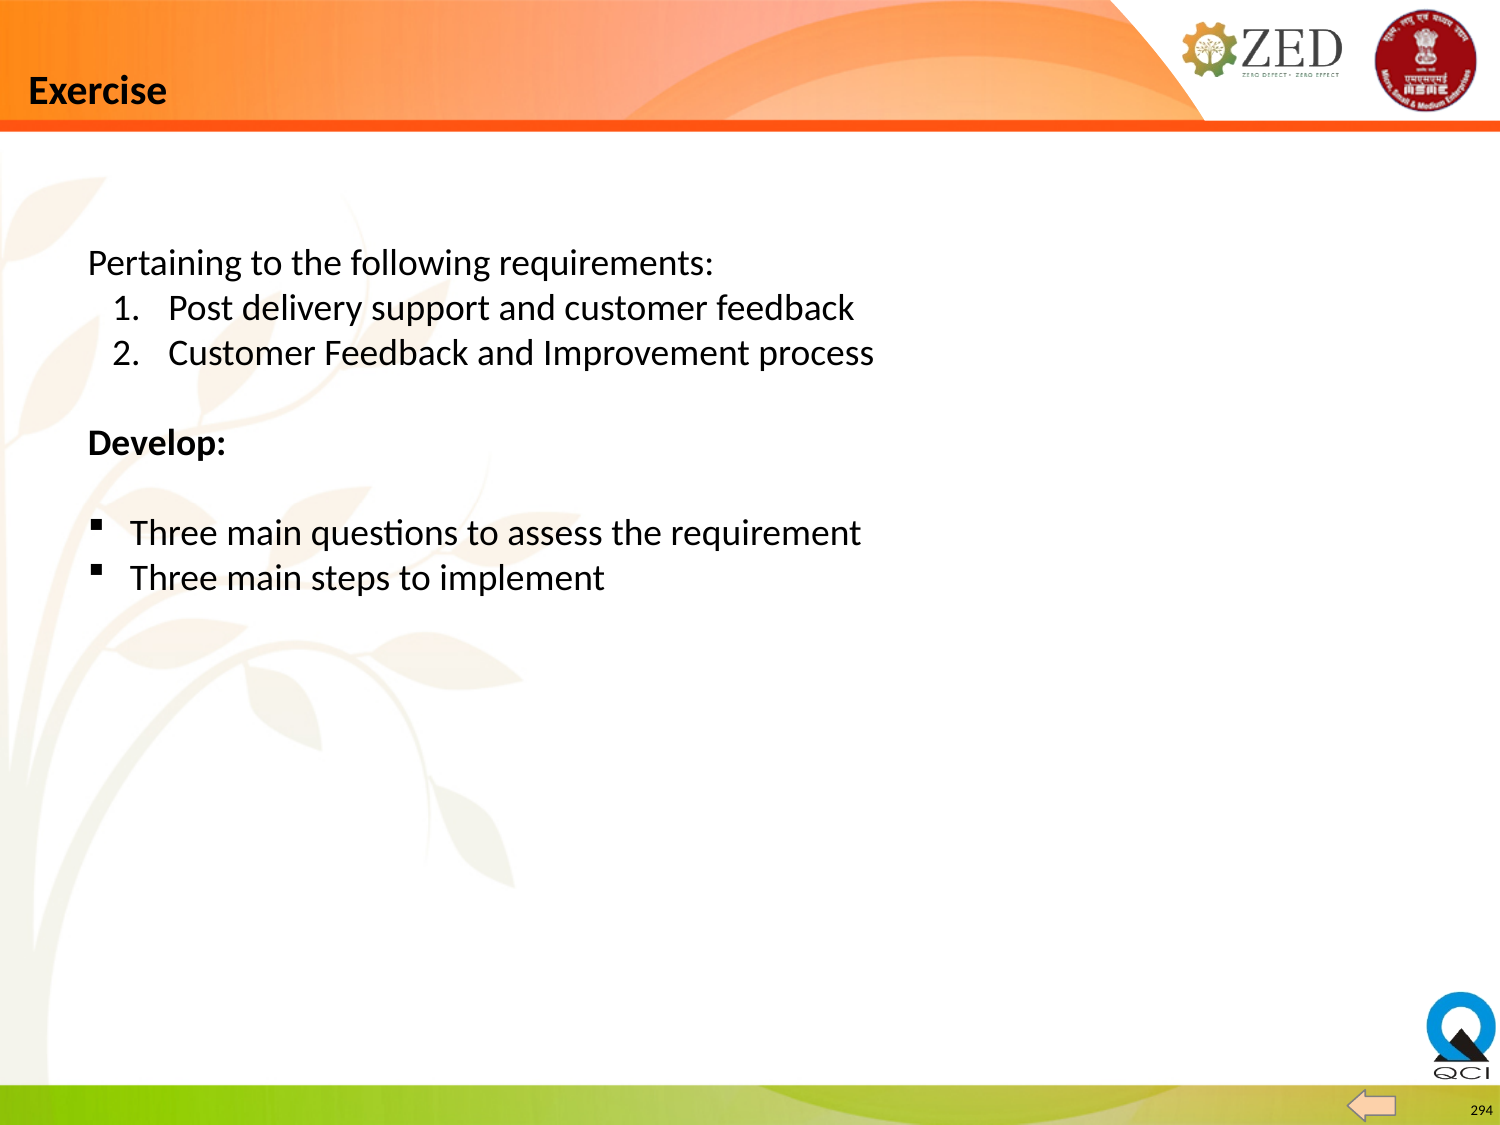

# Exercise
Pertaining to the following requirements:
Post delivery support and customer feedback
Customer Feedback and Improvement process

Develop:

Three main questions to assess the requirement
Three main steps to implement